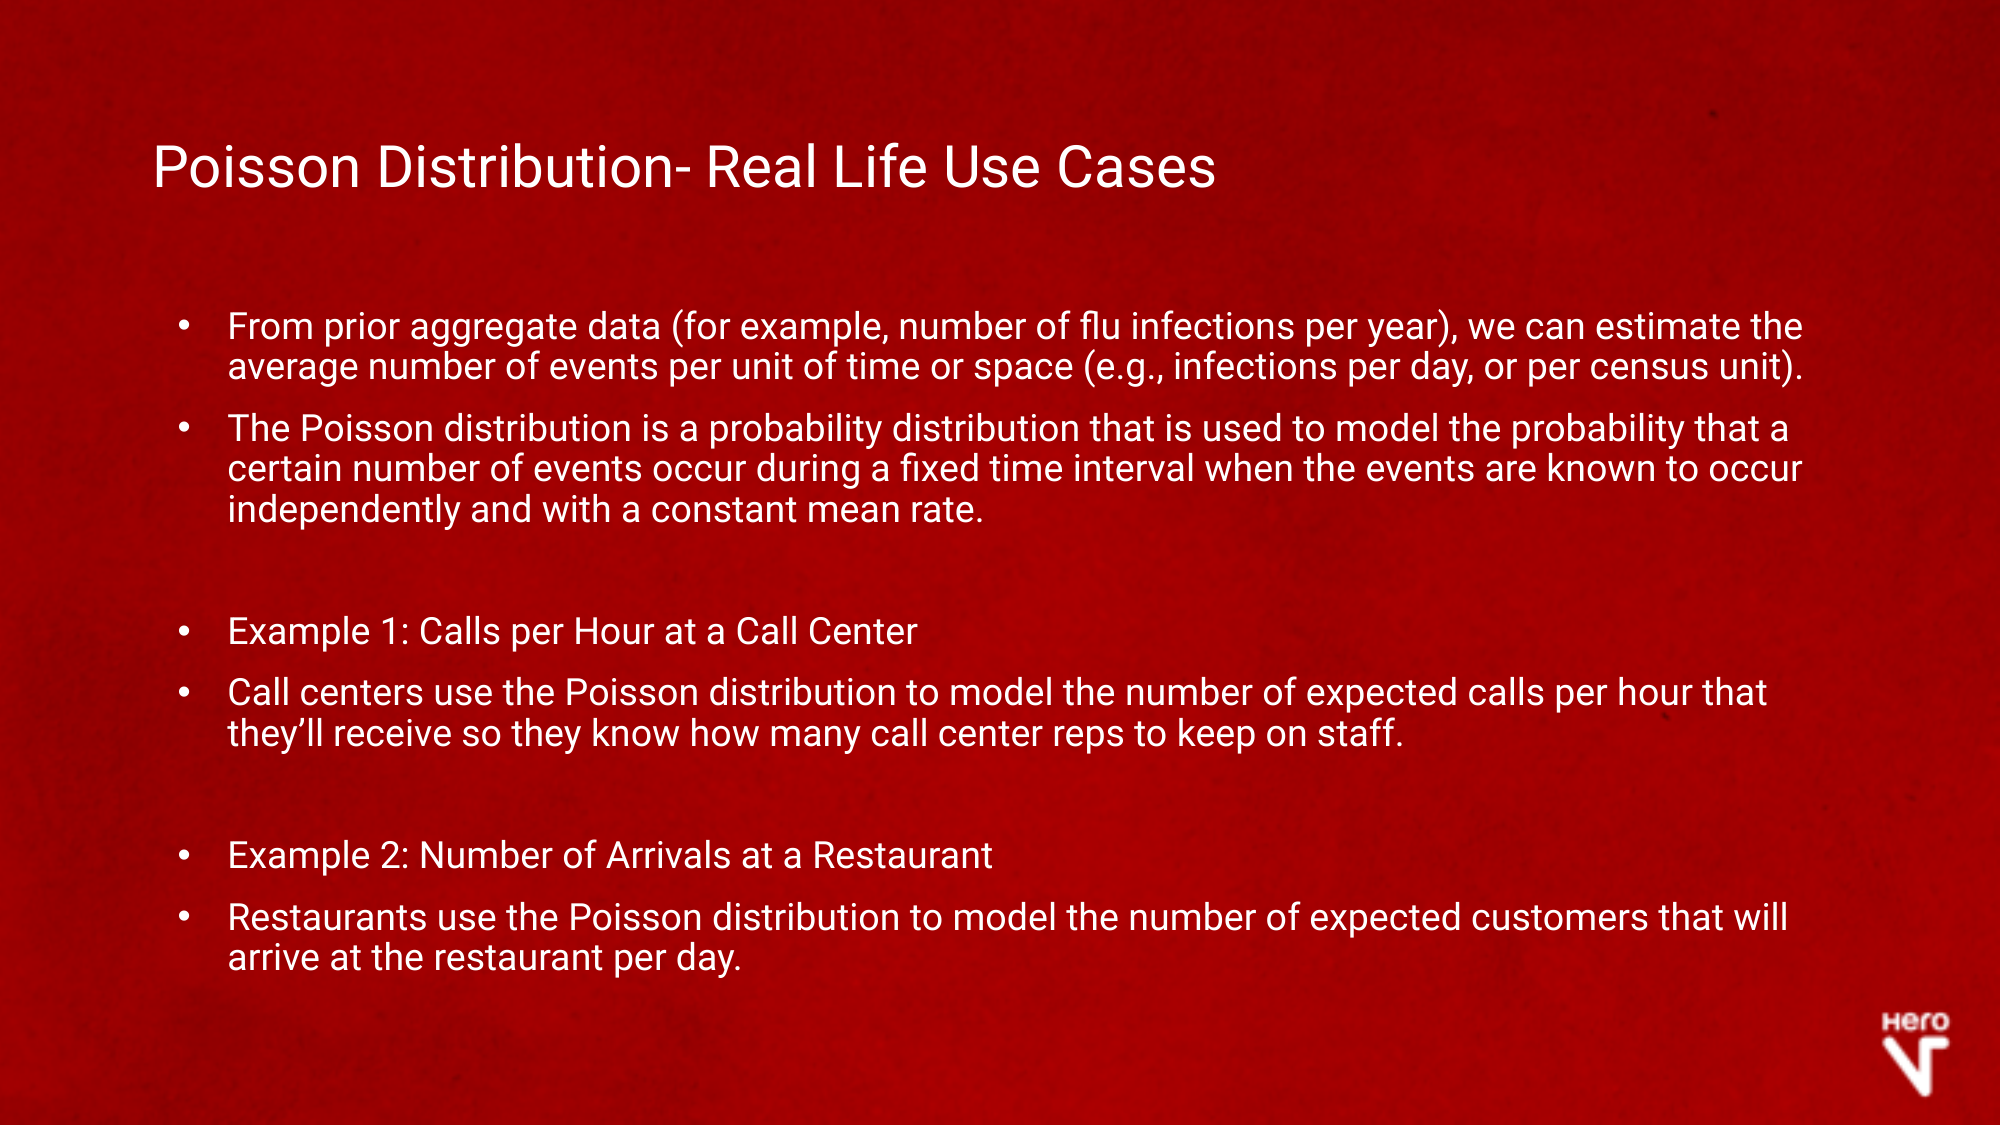

# Poisson Distribution- Real Life Use Cases
From prior aggregate data (for example, number of flu infections per year), we can estimate the average number of events per unit of time or space (e.g., infections per day, or per census unit).
The Poisson distribution is a probability distribution that is used to model the probability that a certain number of events occur during a fixed time interval when the events are known to occur independently and with a constant mean rate.

Example 1: Calls per Hour at a Call Center
Call centers use the Poisson distribution to model the number of expected calls per hour that they’ll receive so they know how many call center reps to keep on staff.

Example 2: Number of Arrivals at a Restaurant
Restaurants use the Poisson distribution to model the number of expected customers that will arrive at the restaurant per day.